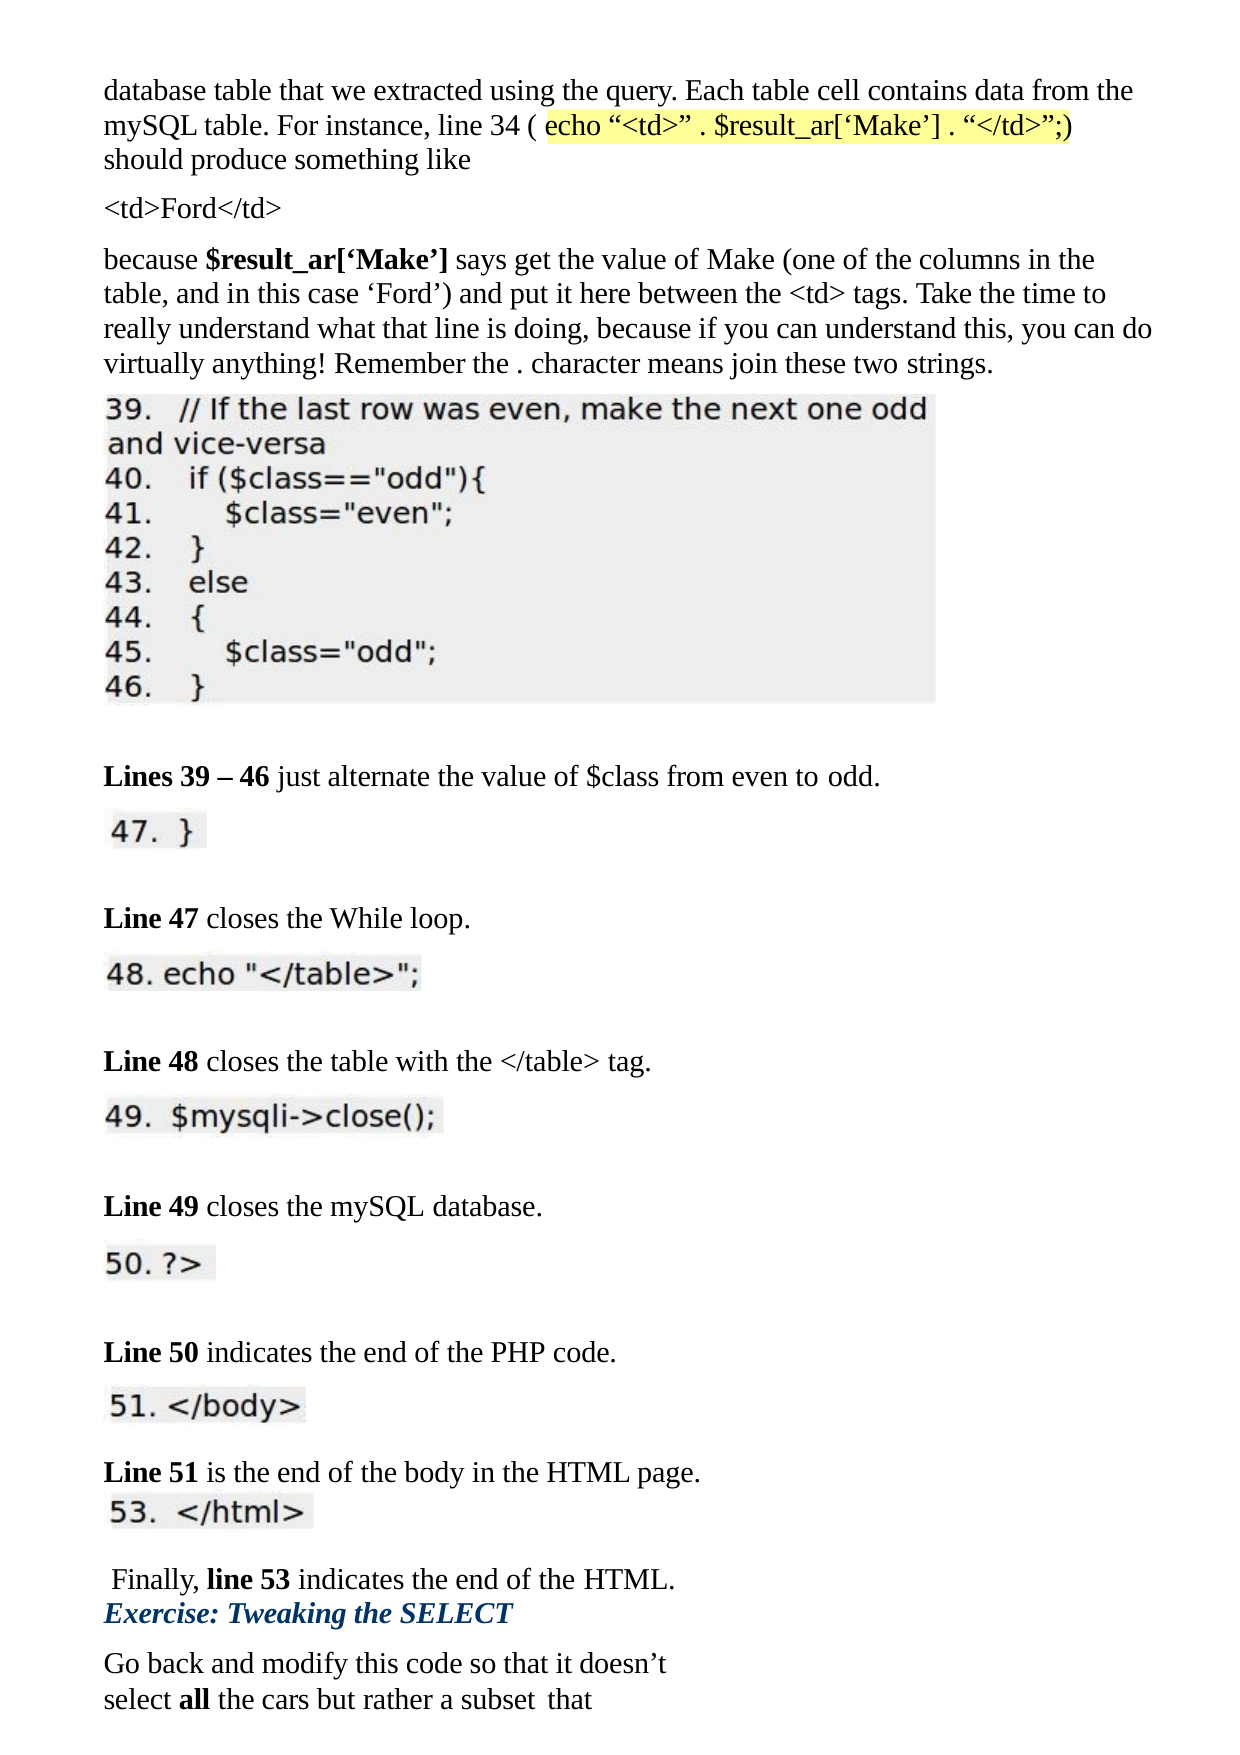

database table that we extracted using the query. Each table cell contains data from the  mySQL table. For instance, line 34 ( echo “<td>” . $result_ar[‘Make’] . “</td>”;)  should produce something like
<td>Ford</td>
because $result_ar[‘Make’] says get the value of Make (one of the columns in the  table, and in this case ‘Ford’) and put it here between the <td> tags. Take the time to  really understand what that line is doing, because if you can understand this, you can do  virtually anything! Remember the . character means join these two strings.

Lines 39 – 46 just alternate the value of $class from even to odd.

Line 47 closes the While loop.

Line 48 closes the table with the </table> tag.

Line 49 closes the mySQL database.

Line 50 indicates the end of the PHP code.
Line 51 is the end of the body in the HTML page.  Finally, line 53 indicates the end of the HTML.
Exercise: Tweaking the SELECT
Go back and modify this code so that it doesn’t select all the cars but rather a subset that